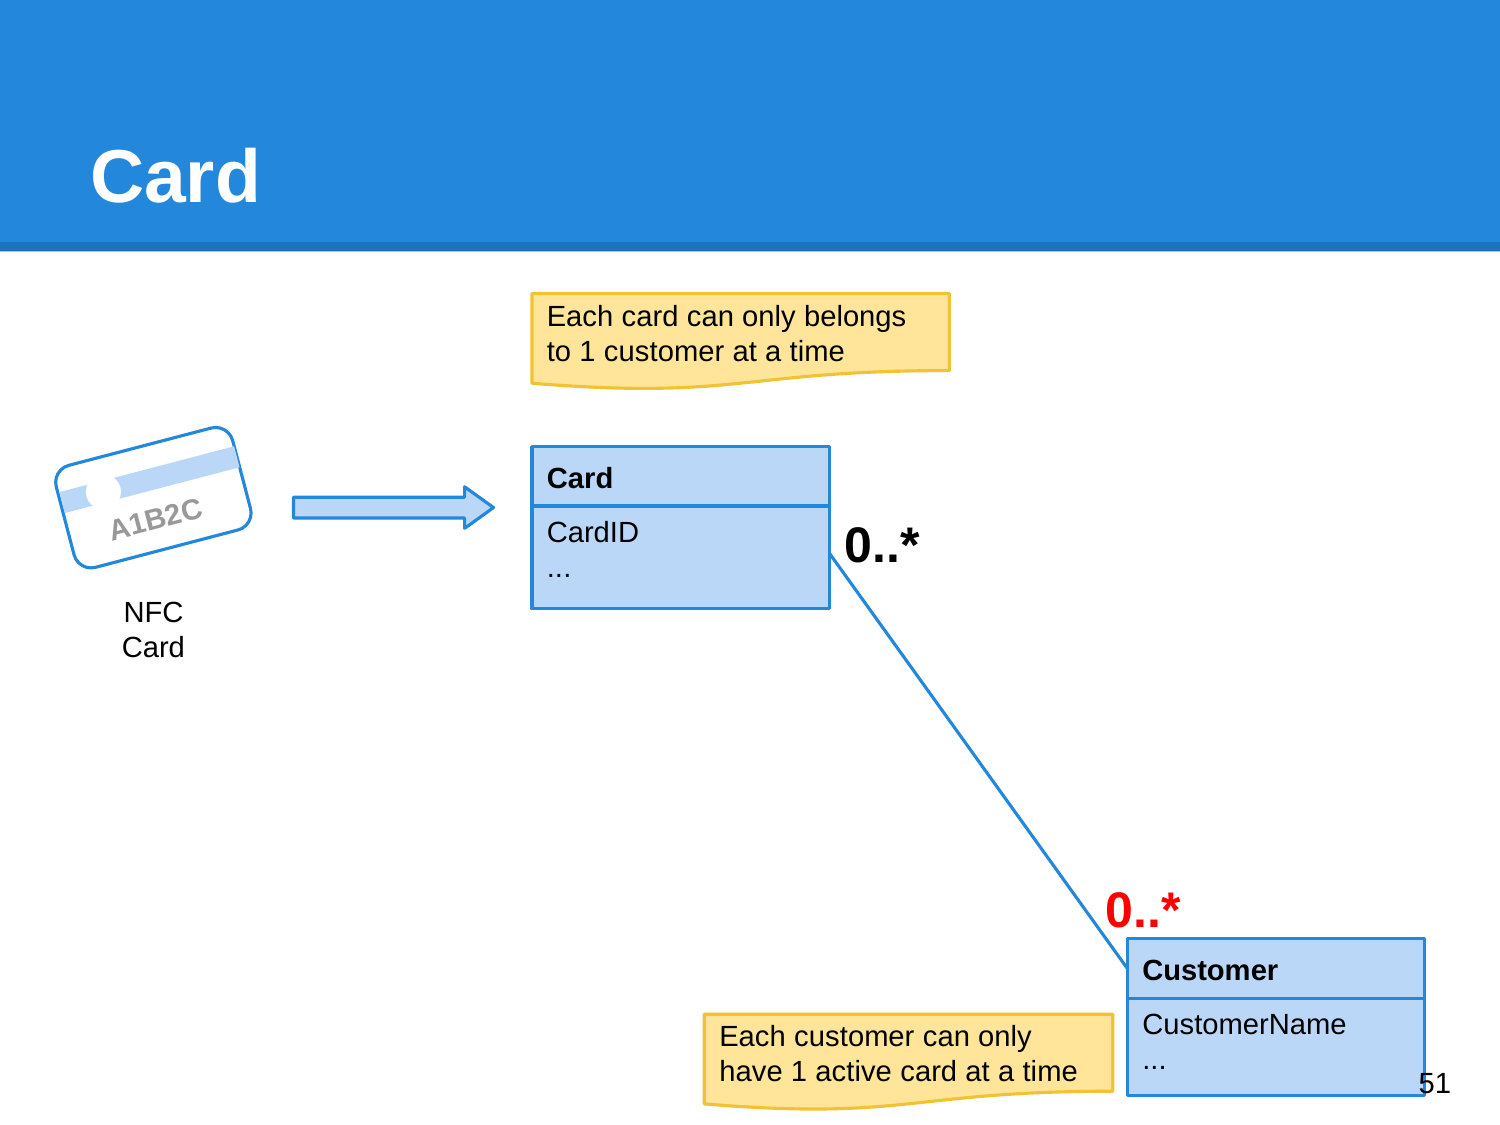

# Card
Each card can only belongs to 1 customer at a time

A1B2C
NFC Card
Card
CardID
...

0..*
0..*
Customer
CustomerName
...
Each customer can only have 1 active card at a time
51